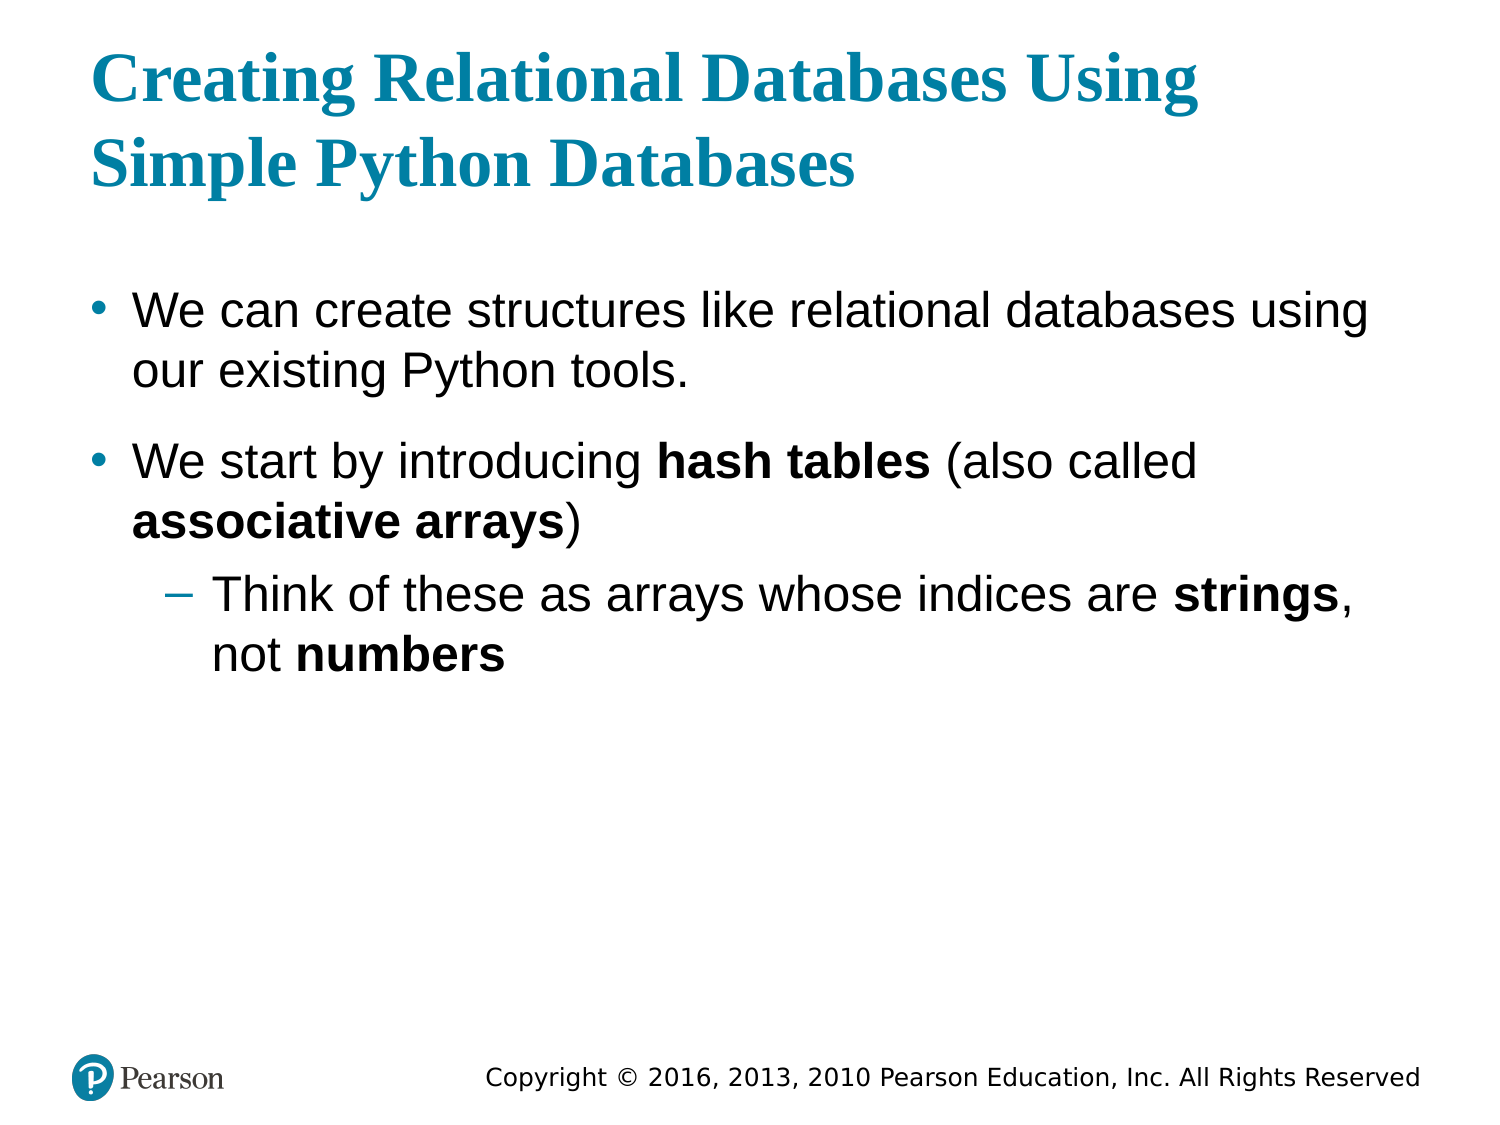

# Creating Relational Databases Using Simple Python Databases
We can create structures like relational databases using our existing Python tools.
We start by introducing hash tables (also called associative arrays)
Think of these as arrays whose indices are strings, not numbers